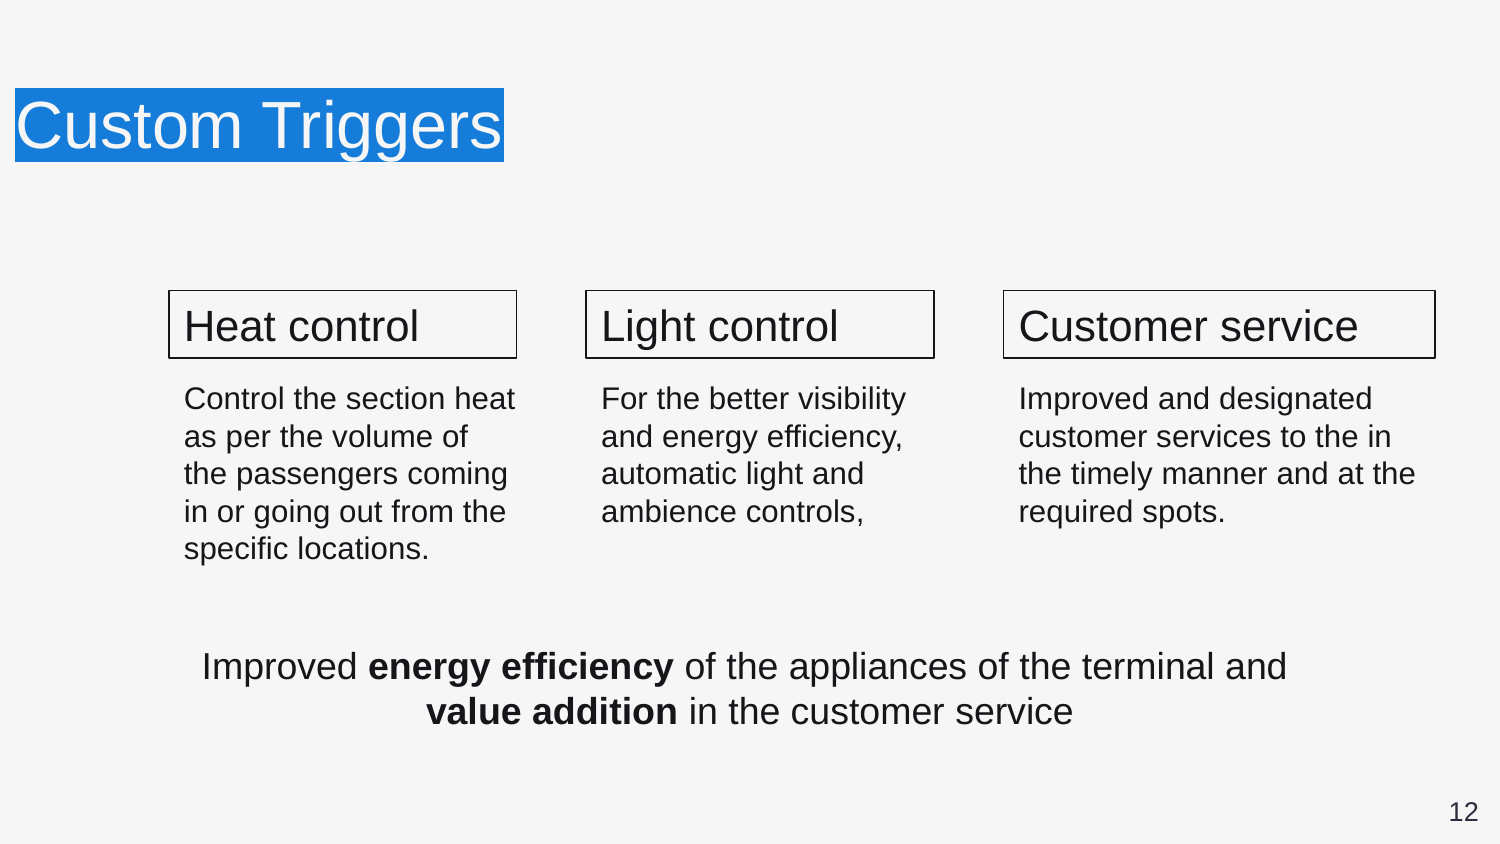

Custom Triggers
Heat control
Light control
Customer service
Control the section heat as per the volume of the passengers coming in or going out from the specific locations.

For the better visibility and energy efficiency, automatic light and ambience controls,

Improved and designated customer services to the in the timely manner and at the required spots.
Improved energy efficiency of the appliances of the terminal and
value addition in the customer service
12